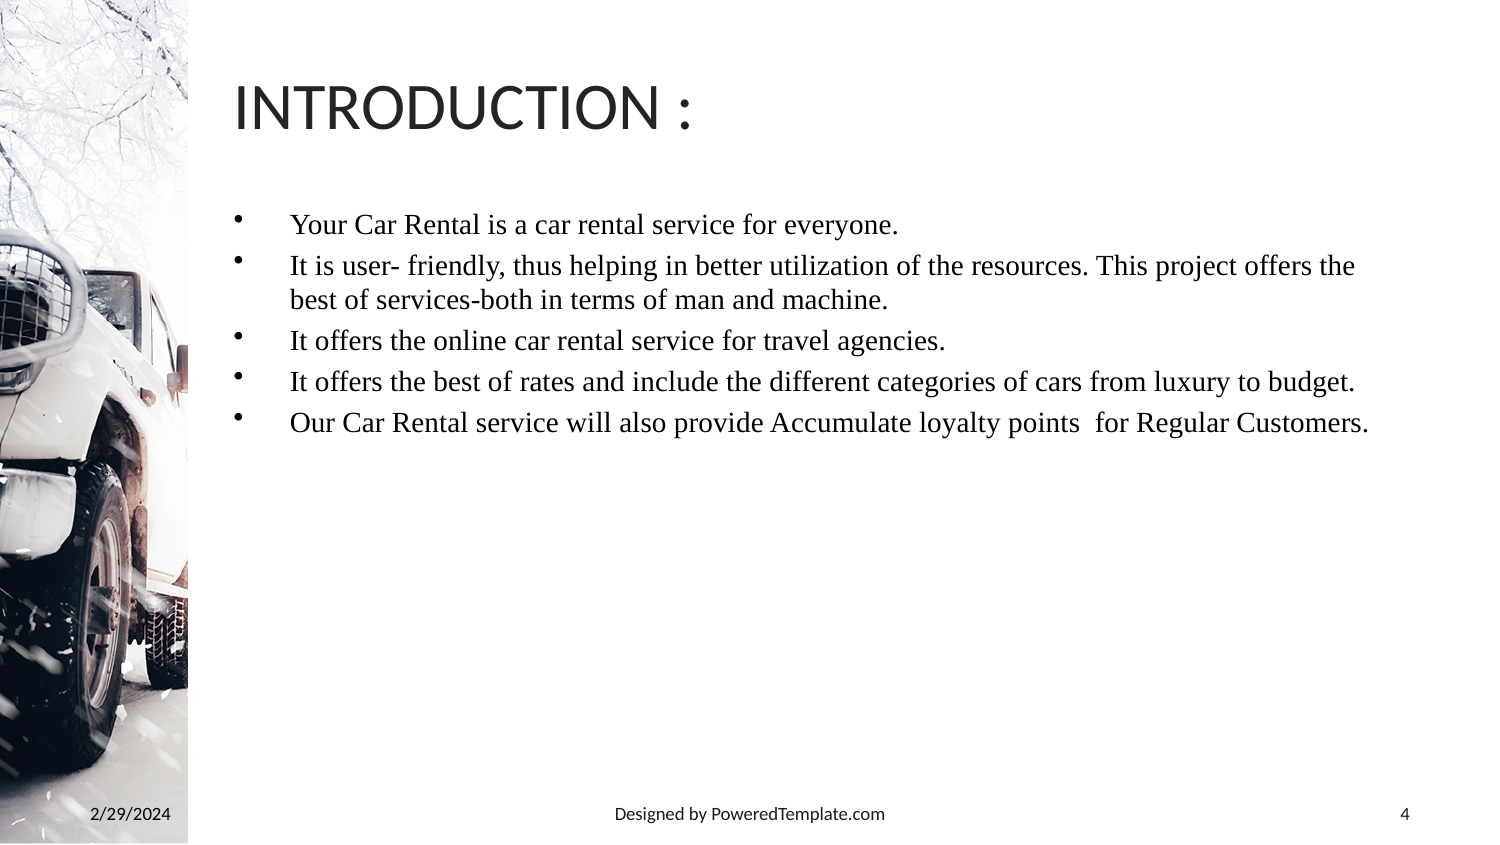

# INTRODUCTION :
Your Car Rental is a car rental service for everyone.
It is user- friendly, thus helping in better utilization of the resources. This project offers the best of services-both in terms of man and machine.
It offers the online car rental service for travel agencies.
It offers the best of rates and include the different categories of cars from luxury to budget.
Our Car Rental service will also provide Accumulate loyalty points  for Regular Customers.

2/29/2024
Designed by PoweredTemplate.com
4